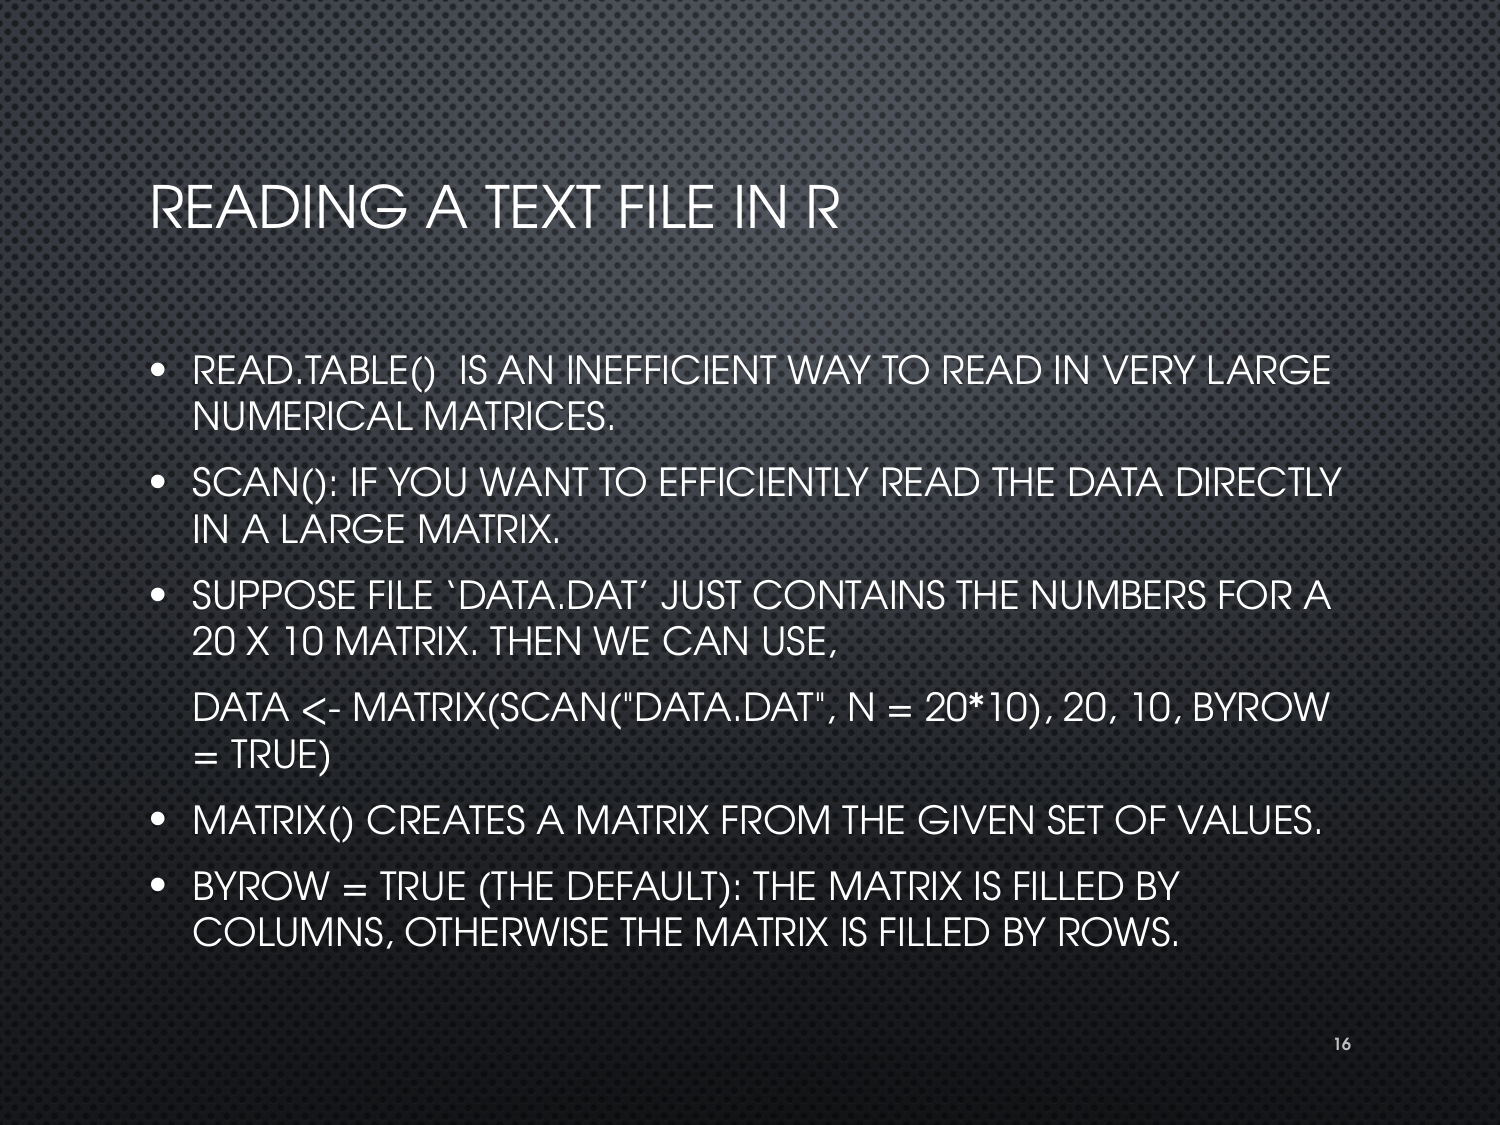

# Reading a text file in R
read.table()  is an inefficient way to read in very large numerical matrices.
scan(): If you want to efficiently read the data directly in a large matrix.
Suppose file ‘data.dat’ just contains the numbers for a 20 x 10 matrix. Then we can use,
    data <- matrix(scan("data.dat", n = 20*10), 20, 10, byrow = TRUE)
matrix() creates a matrix from the given set of values.
byrow = TRUE (the default): the matrix is filled by columns, otherwise the matrix is filled by rows.

16